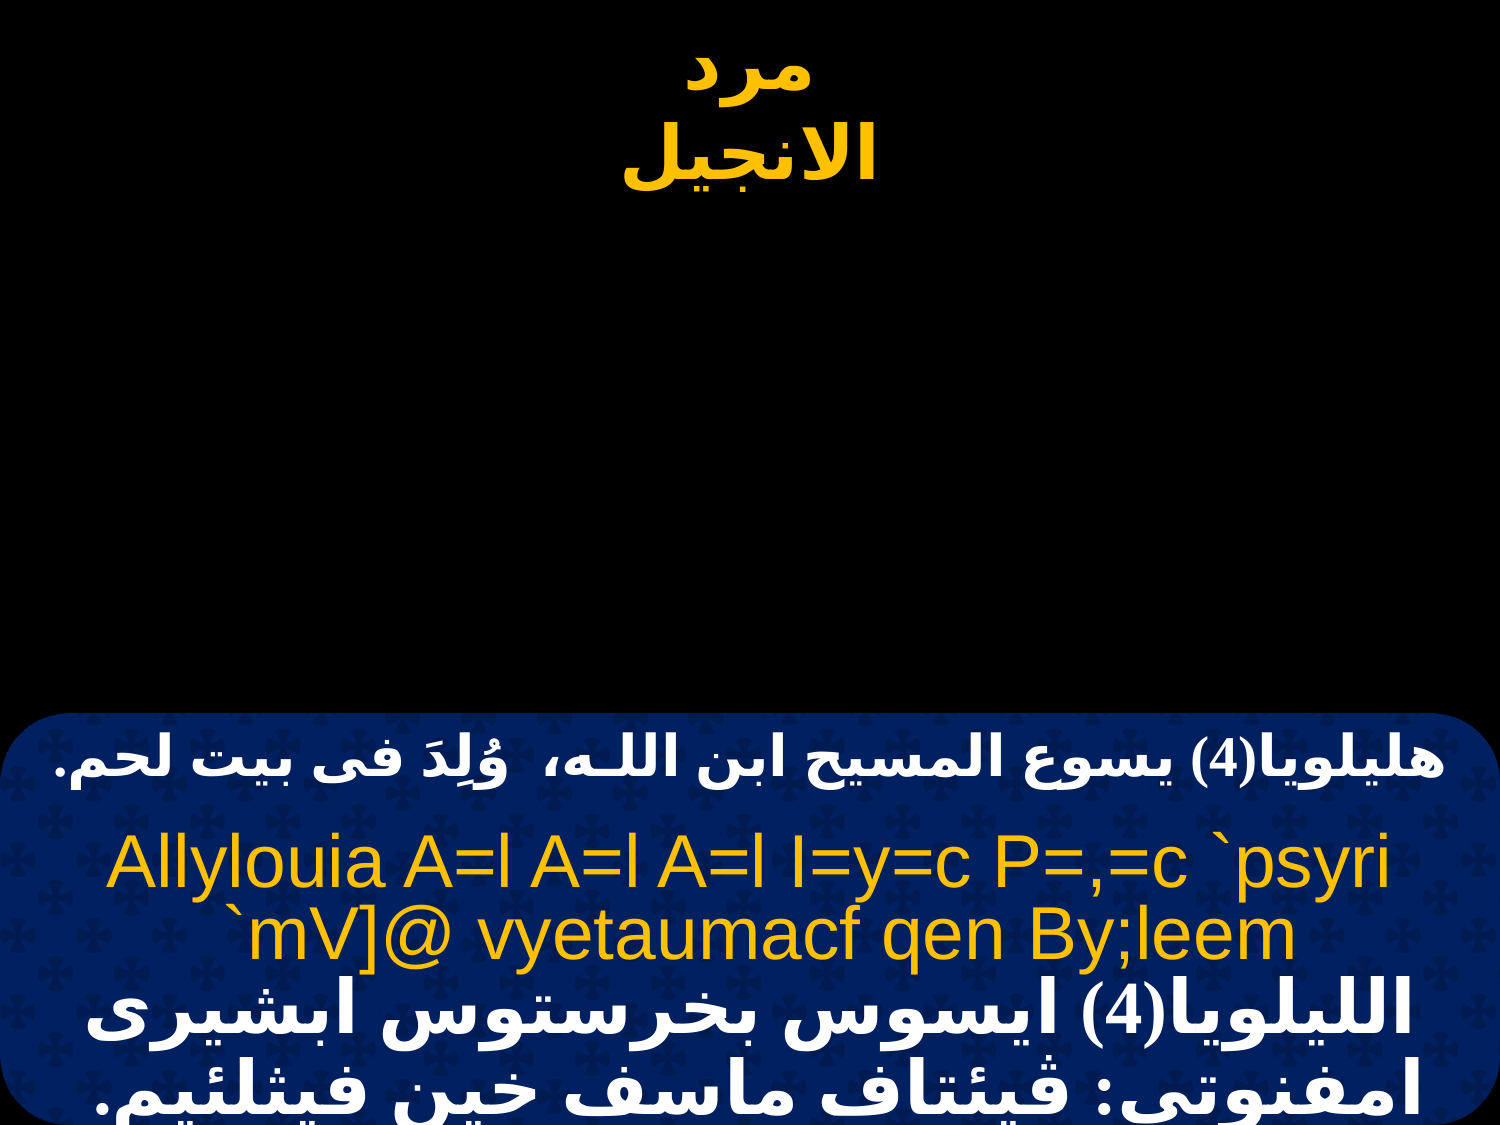

# هليلويا(4) يسوع المسيح ابن اللـه،  وُلِدَ فى بيت لحم.
Allylouia A=l A=l A=l I=y=c P=,=c `psyri
 `mV]@ vyetaumacf qen By;leem
الليلويا(4) ايسوس بخرستوس ابشيرى امفنوتى: ڤيئتاف ماسف خين فيثلئيم.